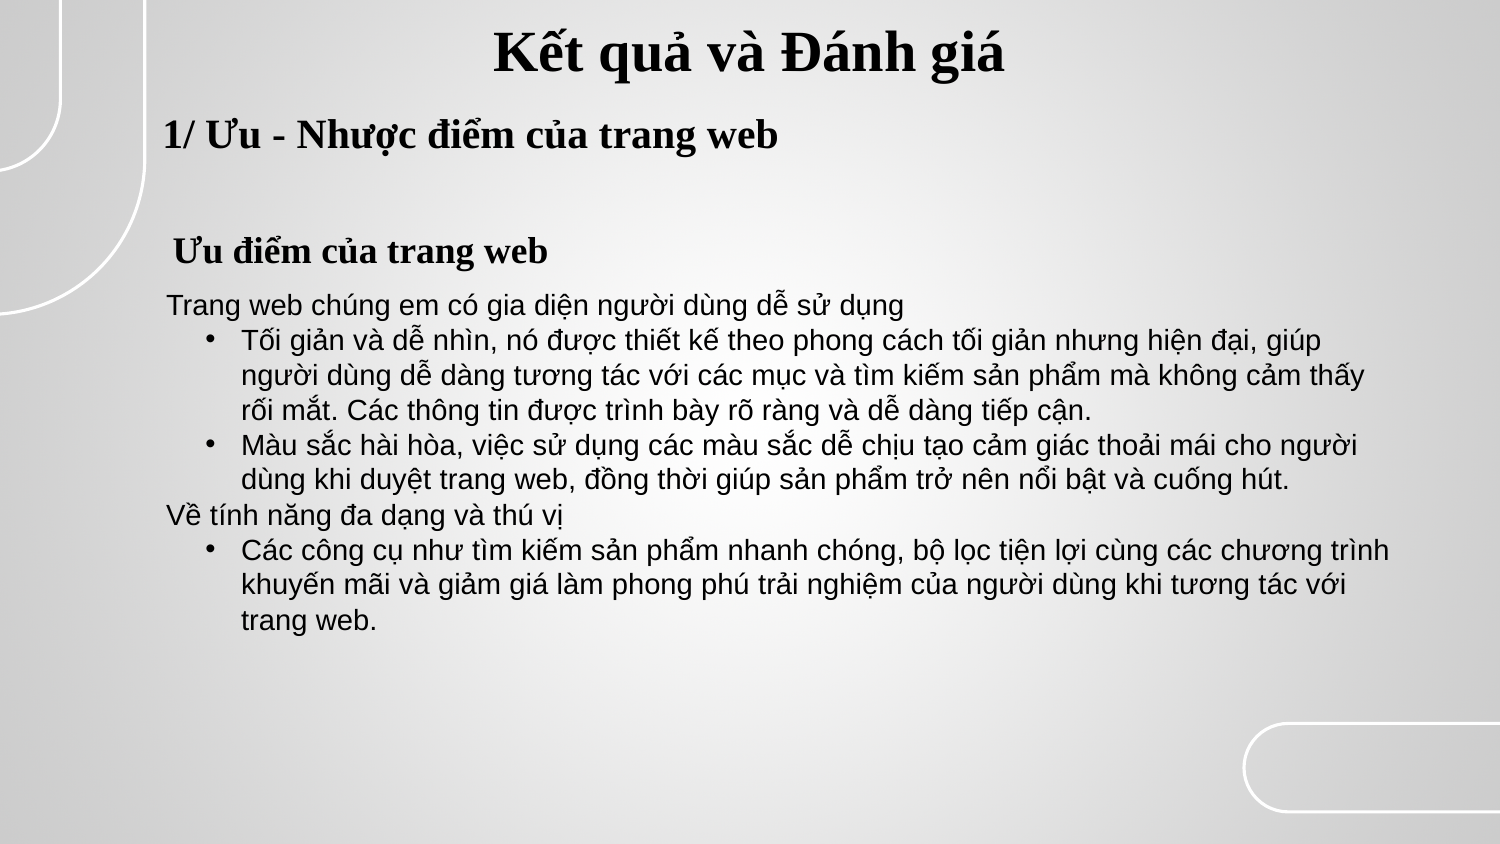

# Kết quả và Đánh giá
1/ Ưu - Nhược điểm của trang web
 Ưu điểm của trang web
Trang web chúng em có gia diện người dùng dễ sử dụng
Tối giản và dễ nhìn, nó được thiết kế theo phong cách tối giản nhưng hiện đại, giúp người dùng dễ dàng tương tác với các mục và tìm kiếm sản phẩm mà không cảm thấy rối mắt. Các thông tin được trình bày rõ ràng và dễ dàng tiếp cận.
Màu sắc hài hòa, việc sử dụng các màu sắc dễ chịu tạo cảm giác thoải mái cho người dùng khi duyệt trang web, đồng thời giúp sản phẩm trở nên nổi bật và cuống hút.
Về tính năng đa dạng và thú vị
Các công cụ như tìm kiếm sản phẩm nhanh chóng, bộ lọc tiện lợi cùng các chương trình khuyến mãi và giảm giá làm phong phú trải nghiệm của người dùng khi tương tác với trang web.
17